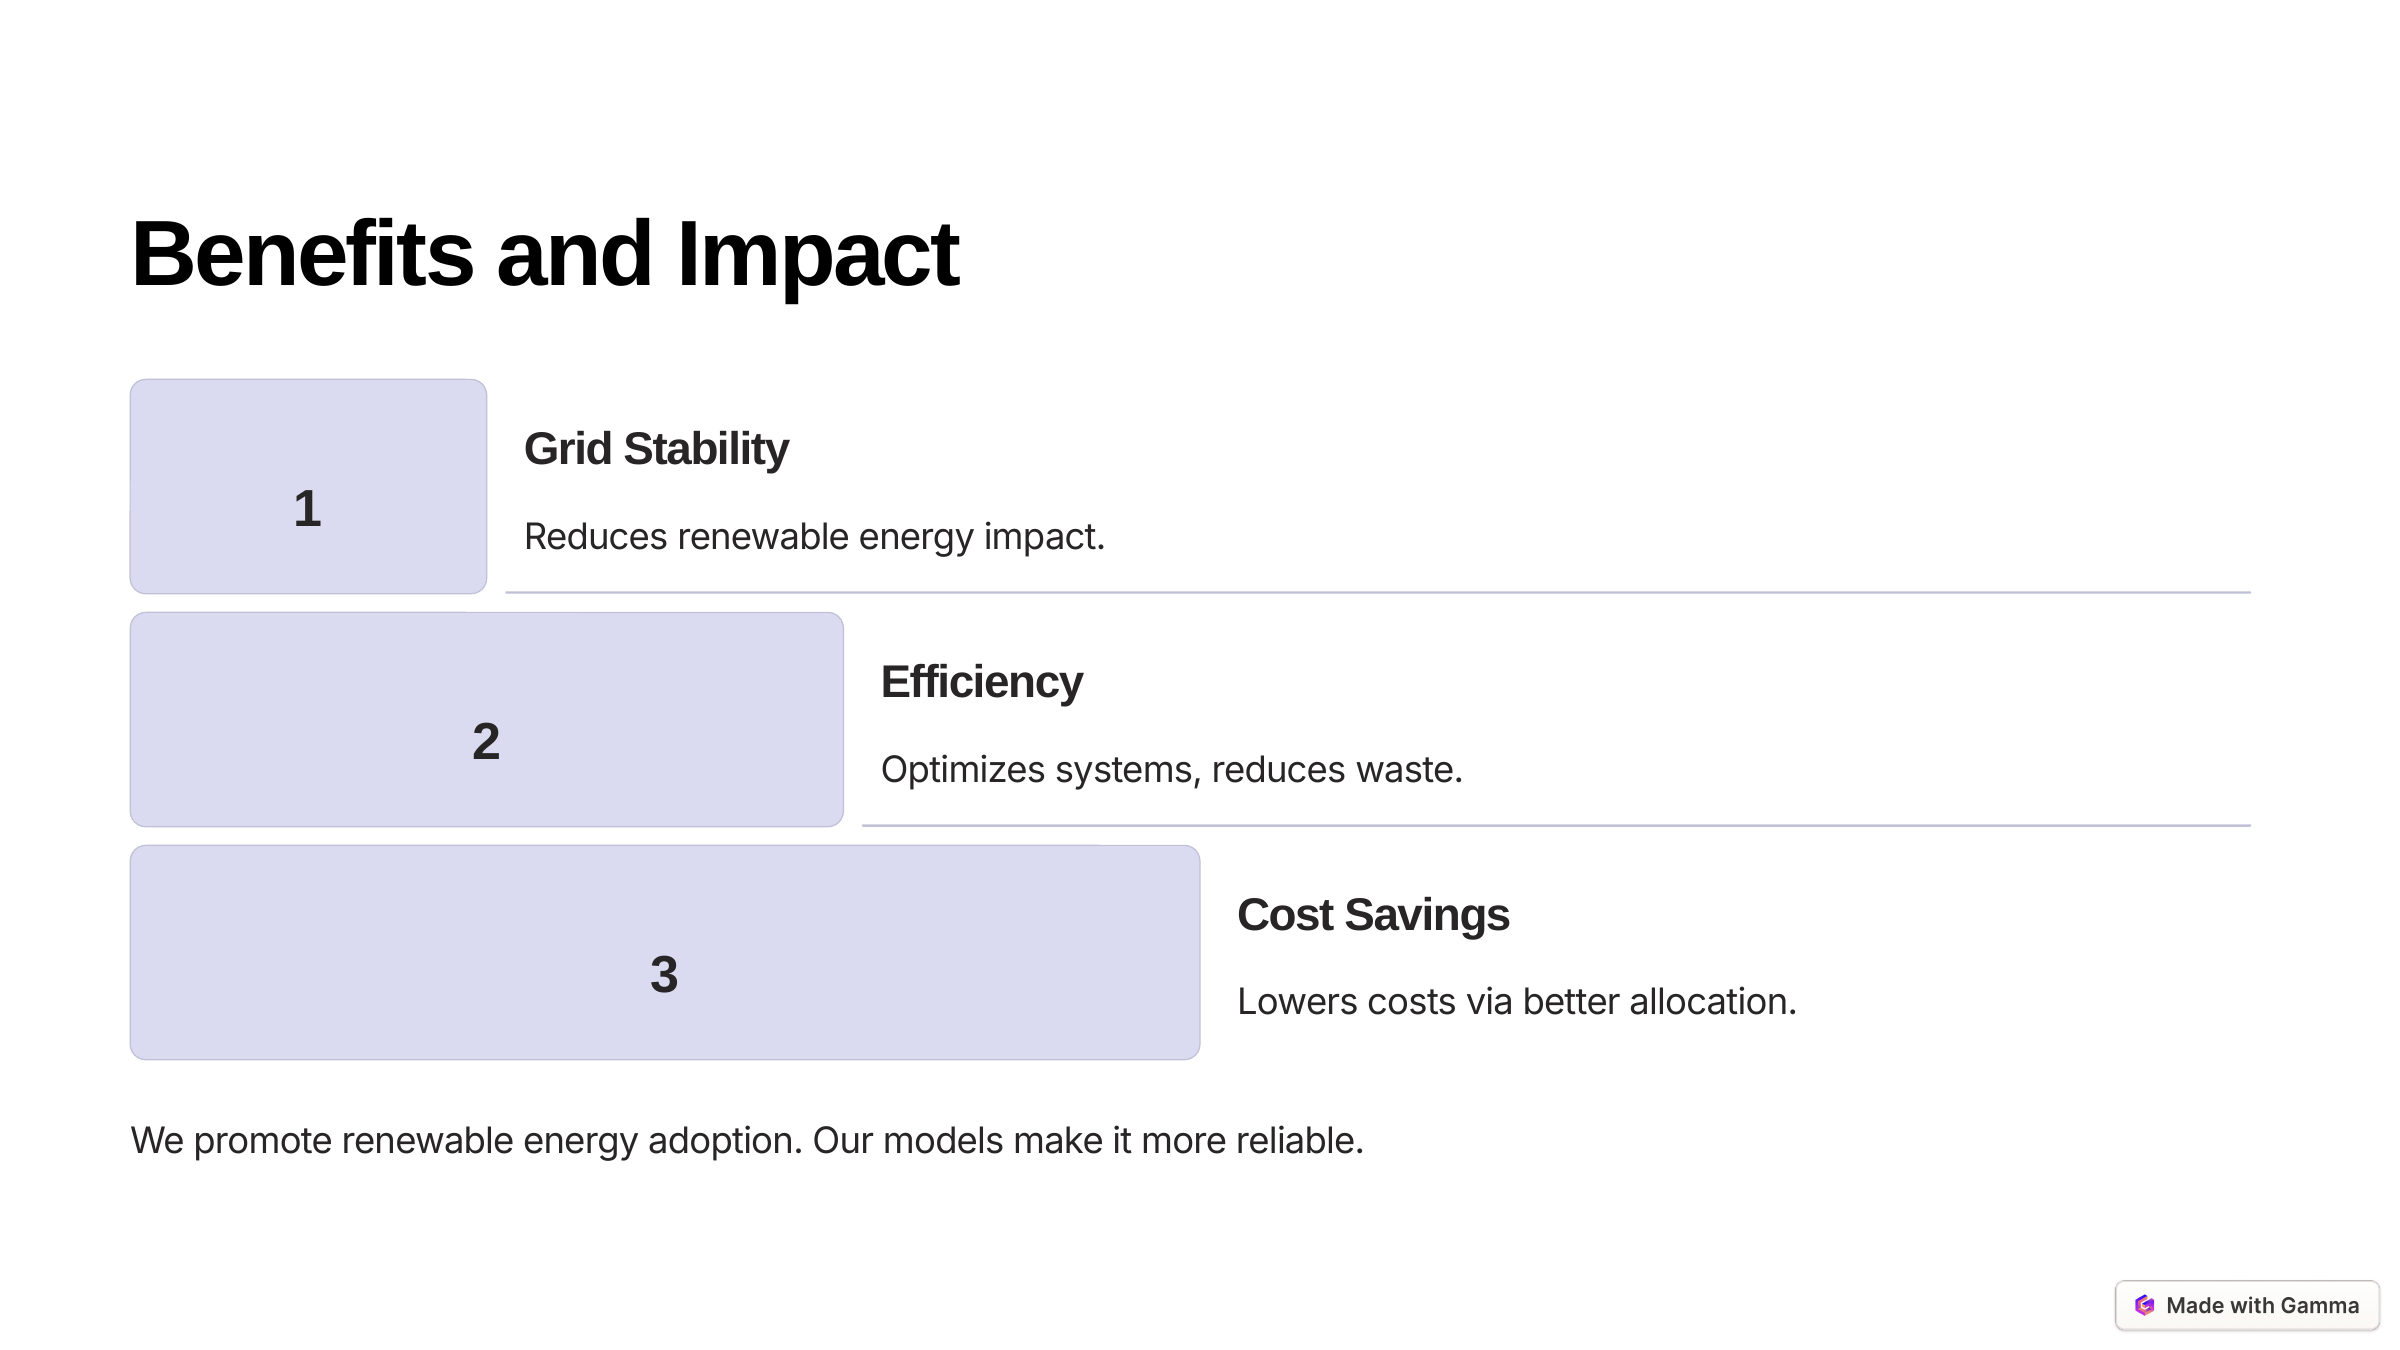

Benefits and Impact

Grid Stability
1
Reduces renewable energy impact.

Efficiency
2
Optimizes systems, reduces waste.

Cost Savings
3
Lowers costs via better allocation.
We promote renewable energy adoption. Our models make it more reliable.